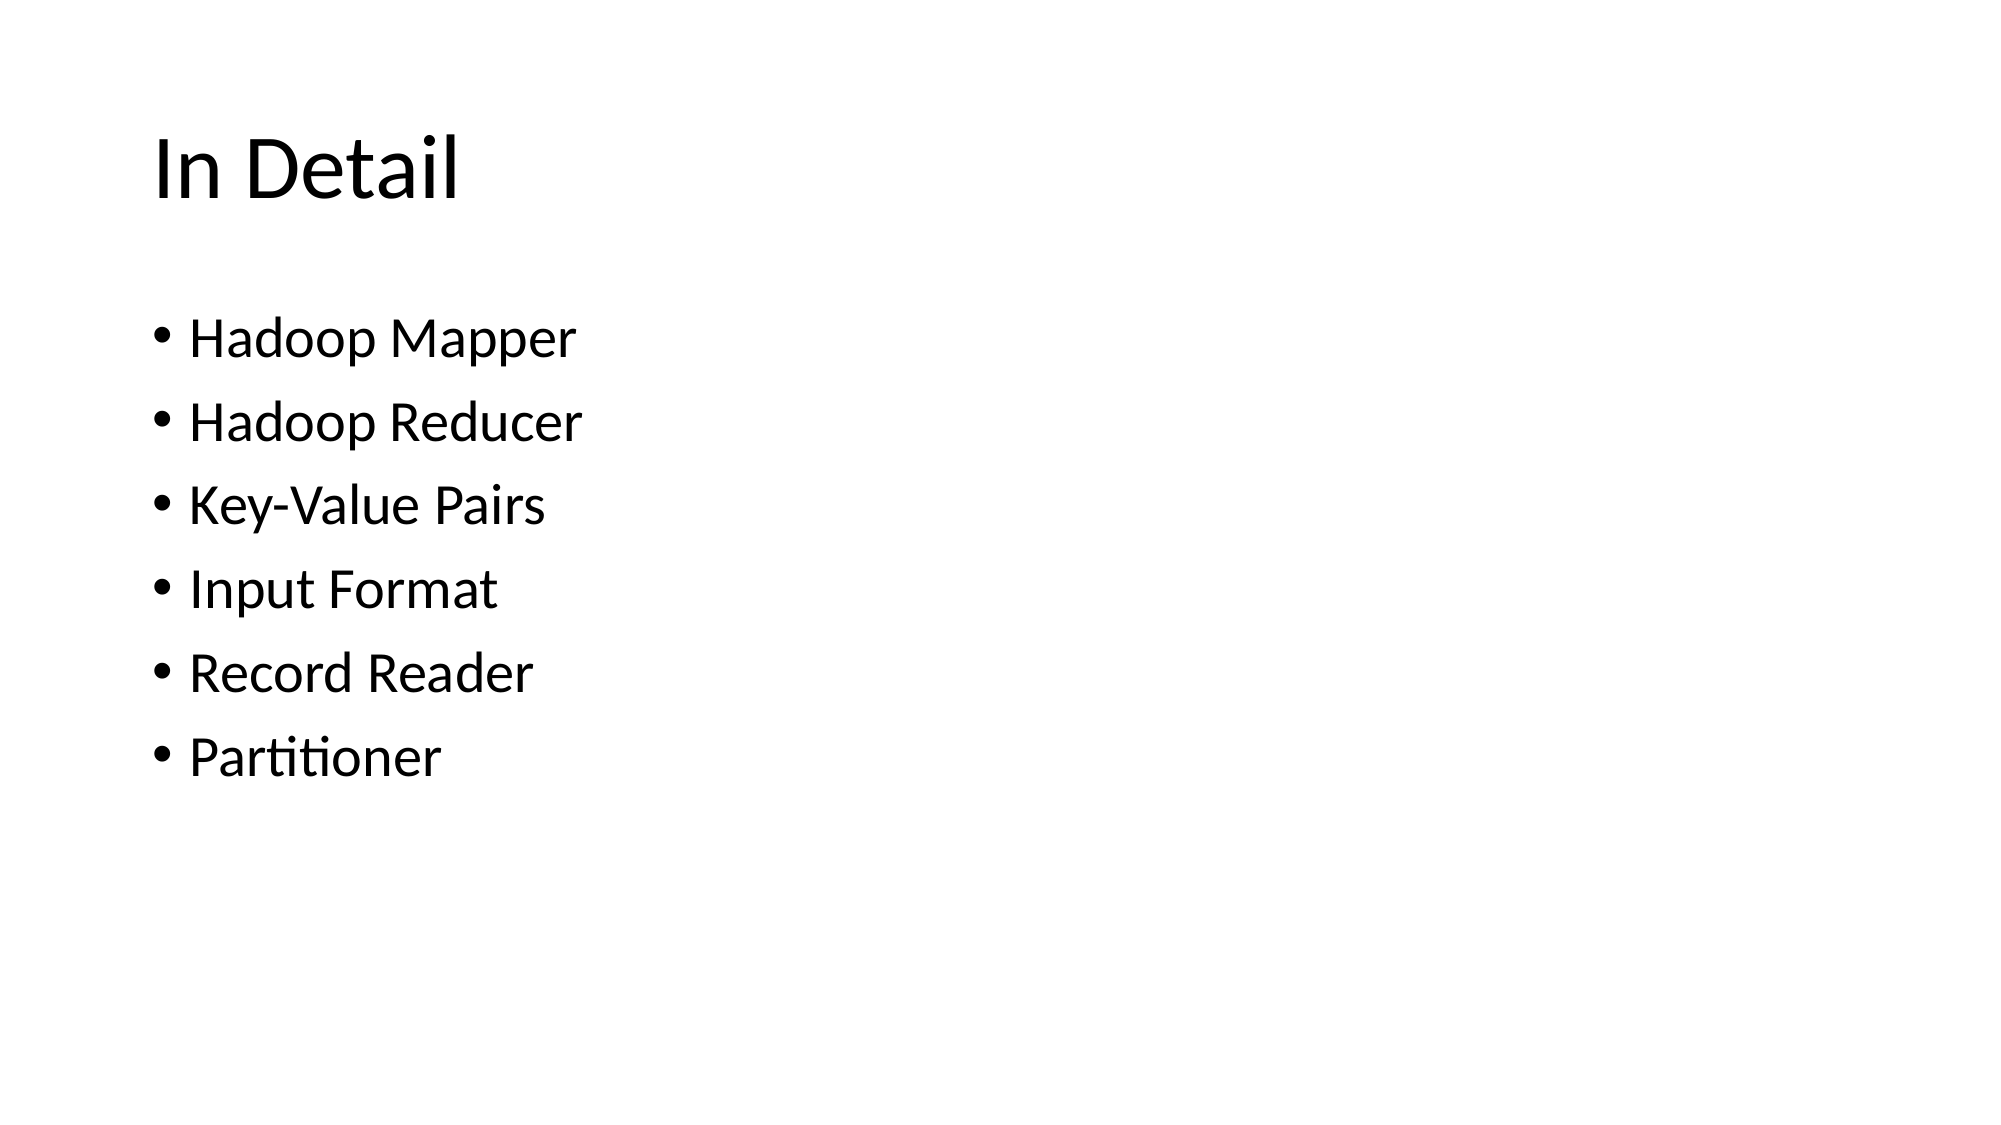

# In Detail
Hadoop Mapper
Hadoop Reducer
Key-Value Pairs
Input Format
Record Reader
Partitioner